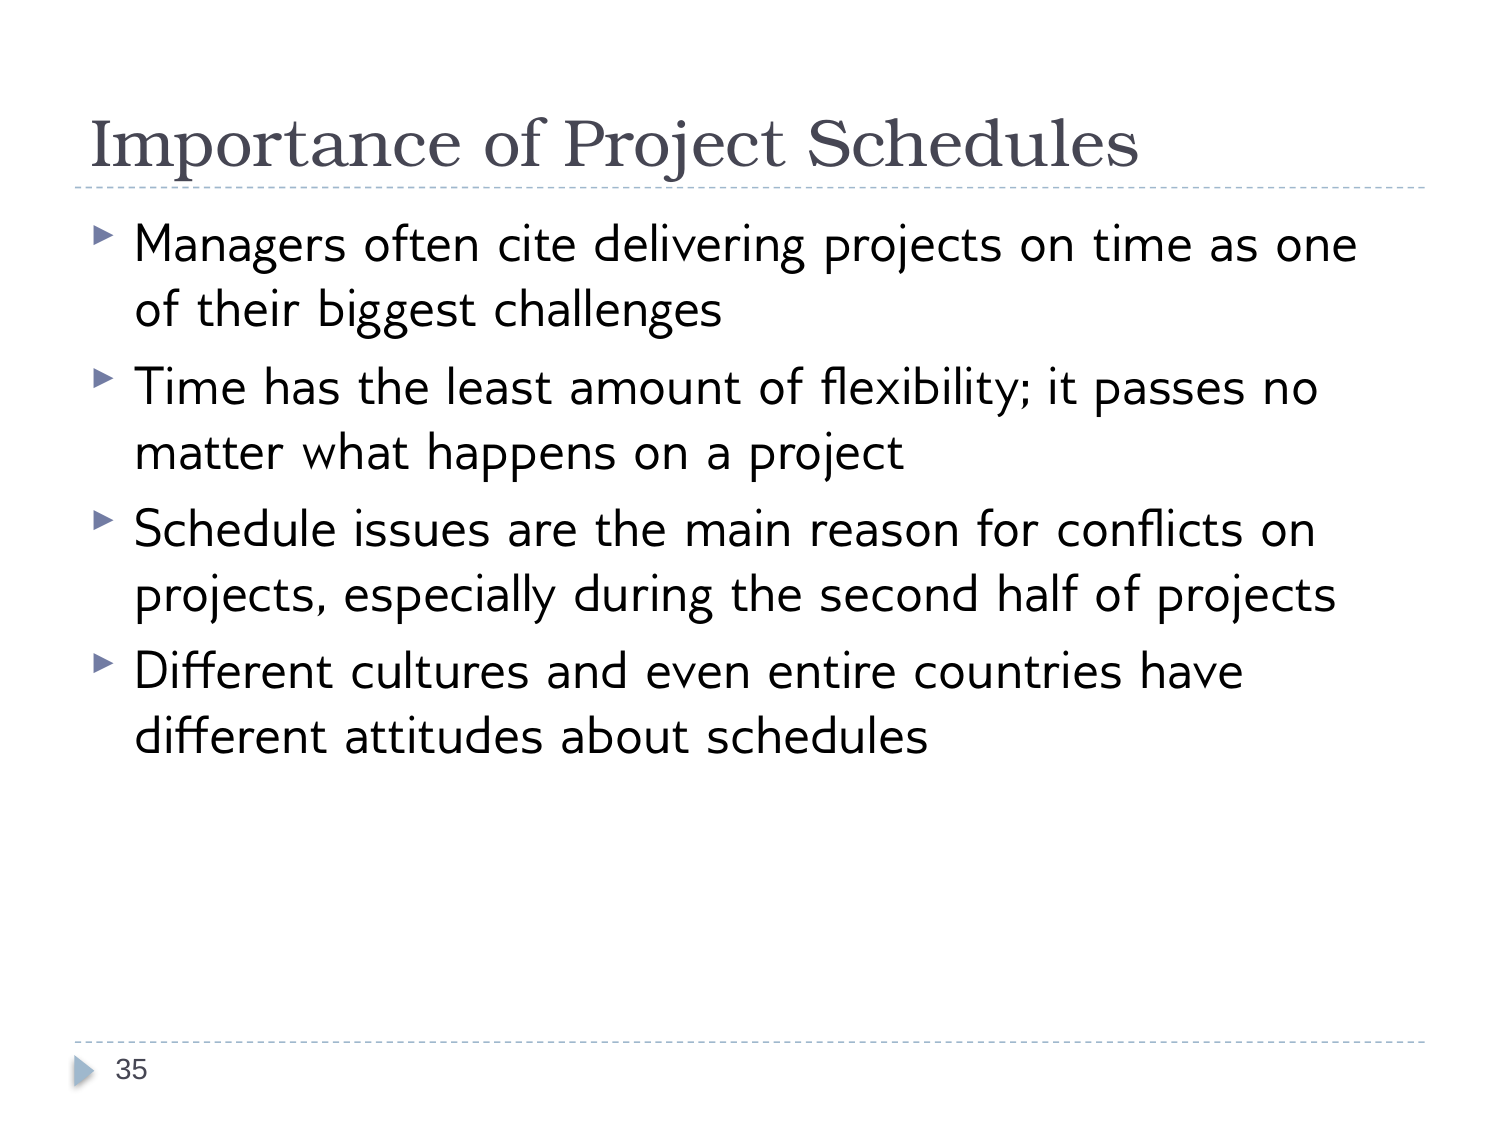

# Importance of Project Schedules
Managers often cite delivering projects on time as one of their biggest challenges
Time has the least amount of flexibility; it passes no matter what happens on a project
Schedule issues are the main reason for conflicts on projects, especially during the second half of projects
Different cultures and even entire countries have different attitudes about schedules

35